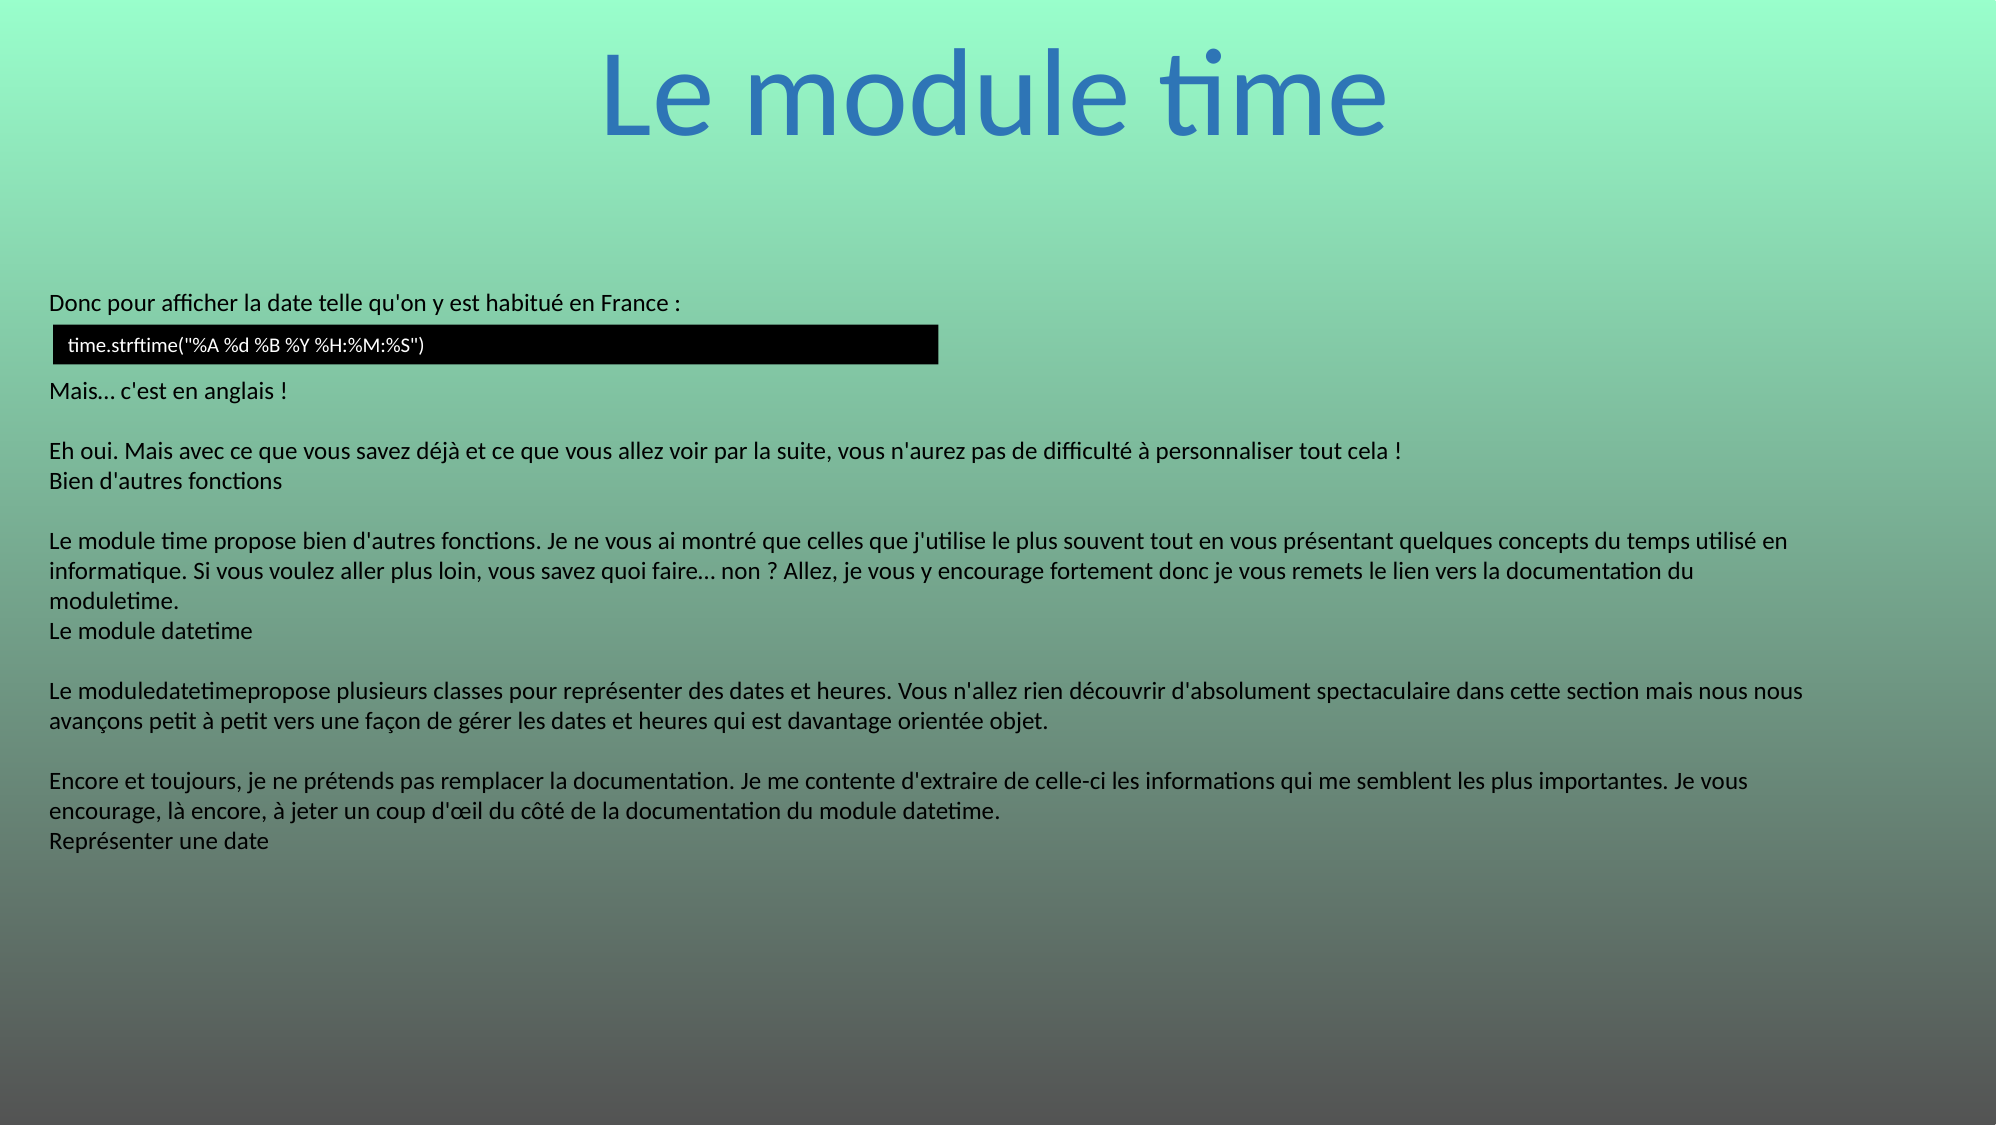

# Le module time

Donc pour afficher la date telle qu'on y est habitué en France :
time.strftime("%A %d %B %Y %H:%M:%S")
Mais… c'est en anglais !

Eh oui. Mais avec ce que vous savez déjà et ce que vous allez voir par la suite, vous n'aurez pas de difficulté à personnaliser tout cela !
Bien d'autres fonctions

Le module time propose bien d'autres fonctions. Je ne vous ai montré que celles que j'utilise le plus souvent tout en vous présentant quelques concepts du temps utilisé en informatique. Si vous voulez aller plus loin, vous savez quoi faire… non ? Allez, je vous y encourage fortement donc je vous remets le lien vers la documentation du moduletime.
Le module datetime

Le moduledatetimepropose plusieurs classes pour représenter des dates et heures. Vous n'allez rien découvrir d'absolument spectaculaire dans cette section mais nous nous avançons petit à petit vers une façon de gérer les dates et heures qui est davantage orientée objet.

Encore et toujours, je ne prétends pas remplacer la documentation. Je me contente d'extraire de celle-ci les informations qui me semblent les plus importantes. Je vous encourage, là encore, à jeter un coup d'œil du côté de la documentation du module datetime.
Représenter une date

411